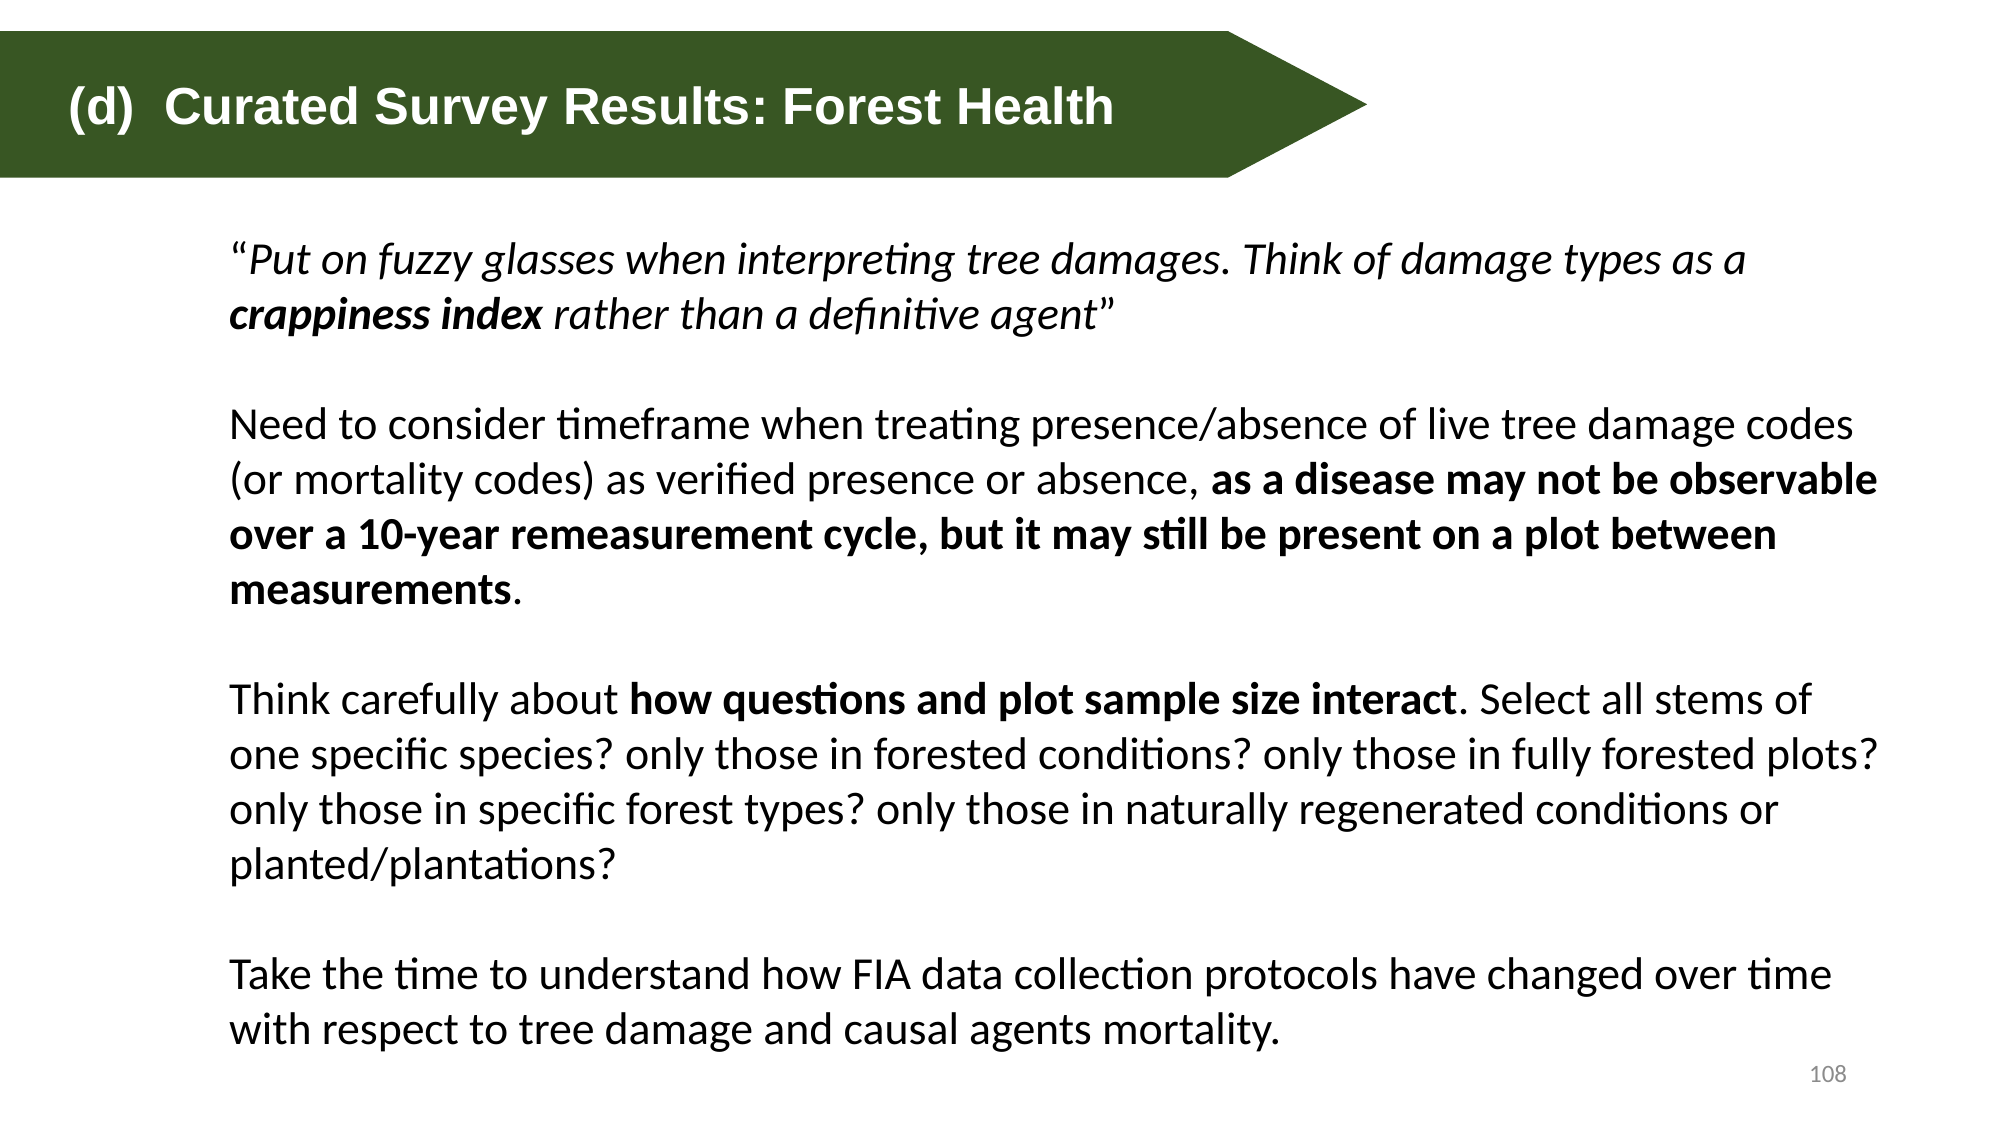

(d)  Curated Survey Results: Forest Health
FIA Data Table Structure
“Put on fuzzy glasses when interpreting tree damages. Think of damage types as a crappiness index rather than a definitive agent”

Need to consider timeframe when treating presence/absence of live tree damage codes (or mortality codes) as verified presence or absence, as a disease may not be observable over a 10-year remeasurement cycle, but it may still be present on a plot between measurements.

Think carefully about how questions and plot sample size interact. Select all stems of one specific species? only those in forested conditions? only those in fully forested plots? only those in specific forest types? only those in naturally regenerated conditions or planted/plantations?

Take the time to understand how FIA data collection protocols have changed over time with respect to tree damage and causal agents mortality.
108